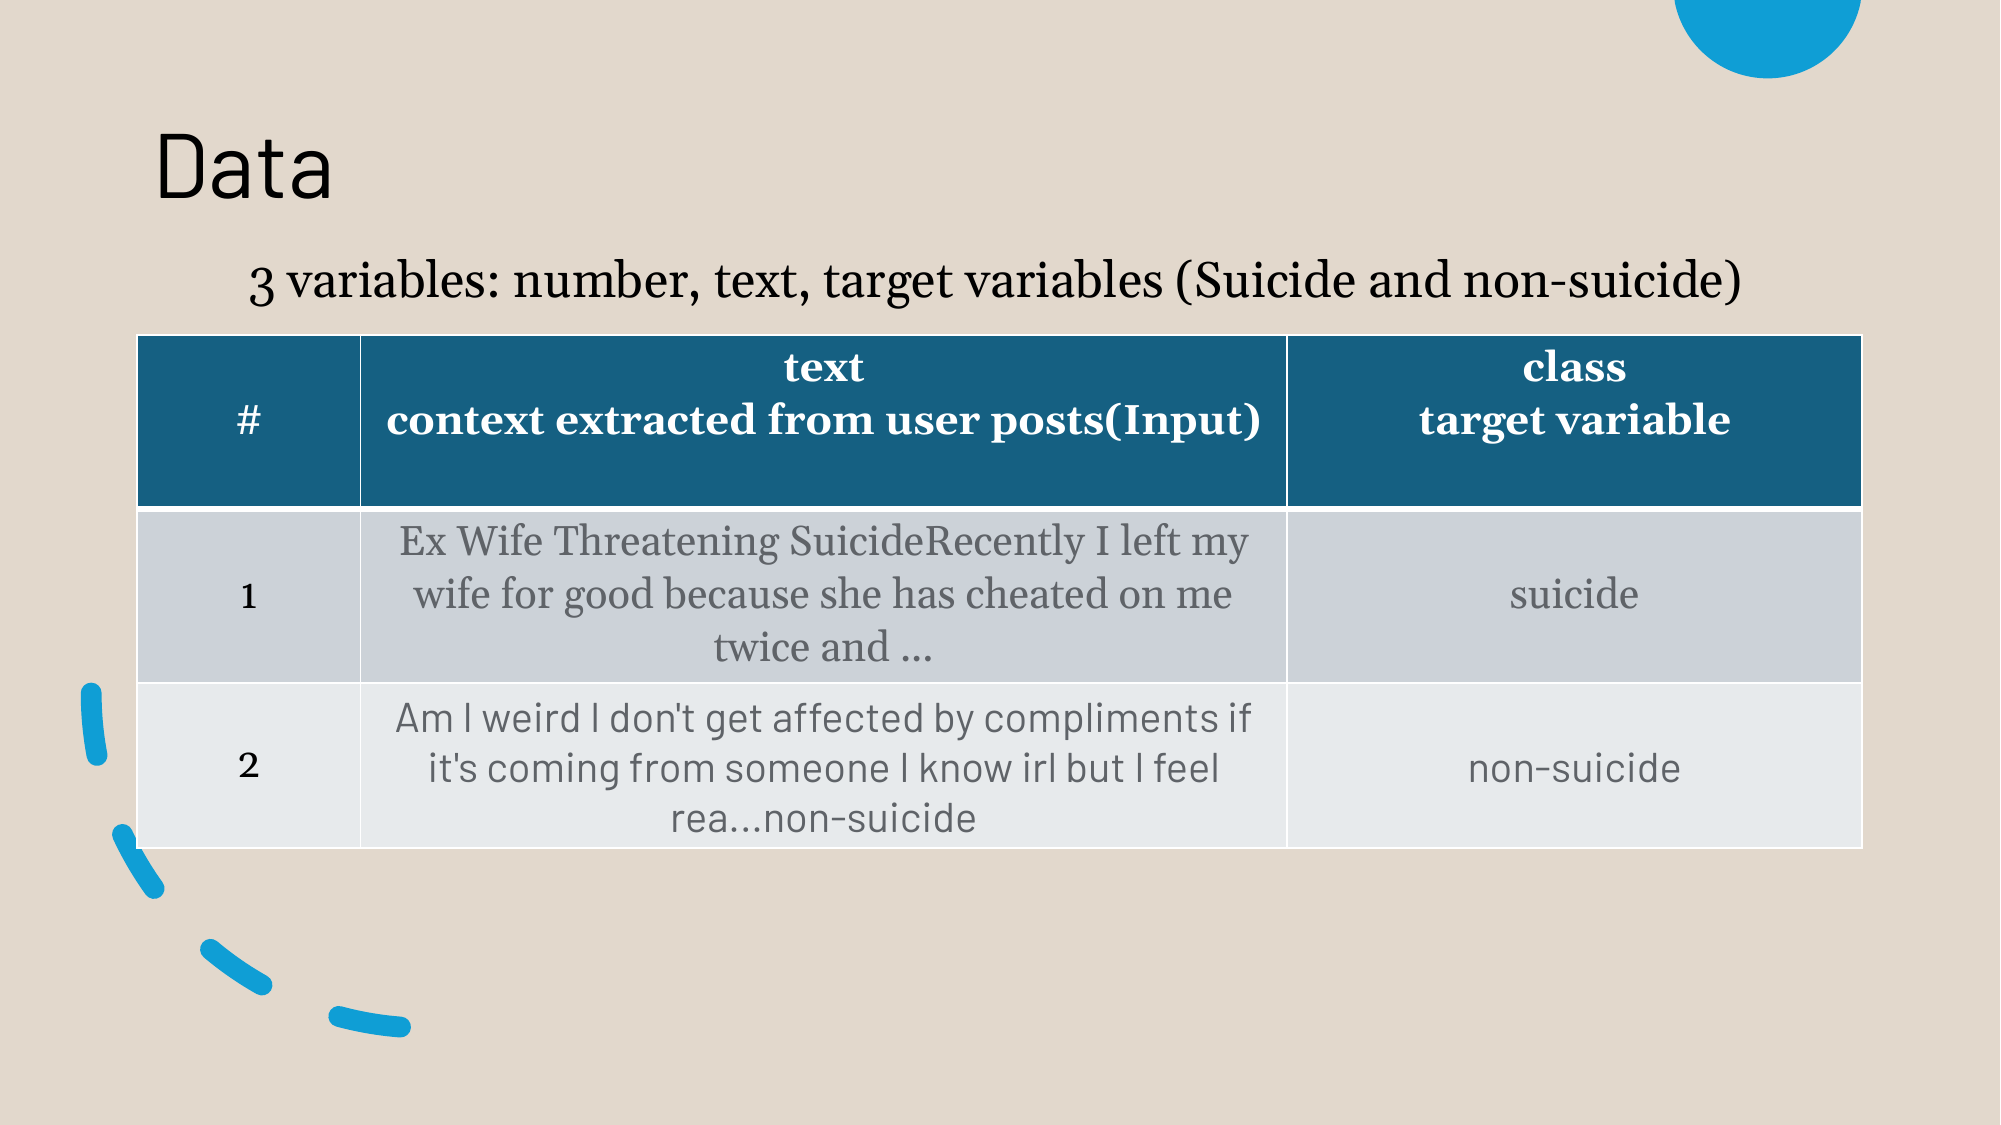

# Data
3 variables: number, text, target variables (Suicide and non-suicide)
| # | text context extracted from user posts(Input) | class target variable |
| --- | --- | --- |
| 1 | Ex Wife Threatening SuicideRecently I left my wife for good because she has cheated on me twice and ... | suicide |
| 2 | Am I weird I don't get affected by compliments if it's coming from someone I know irl but I feel rea...non-suicide | non-suicide |